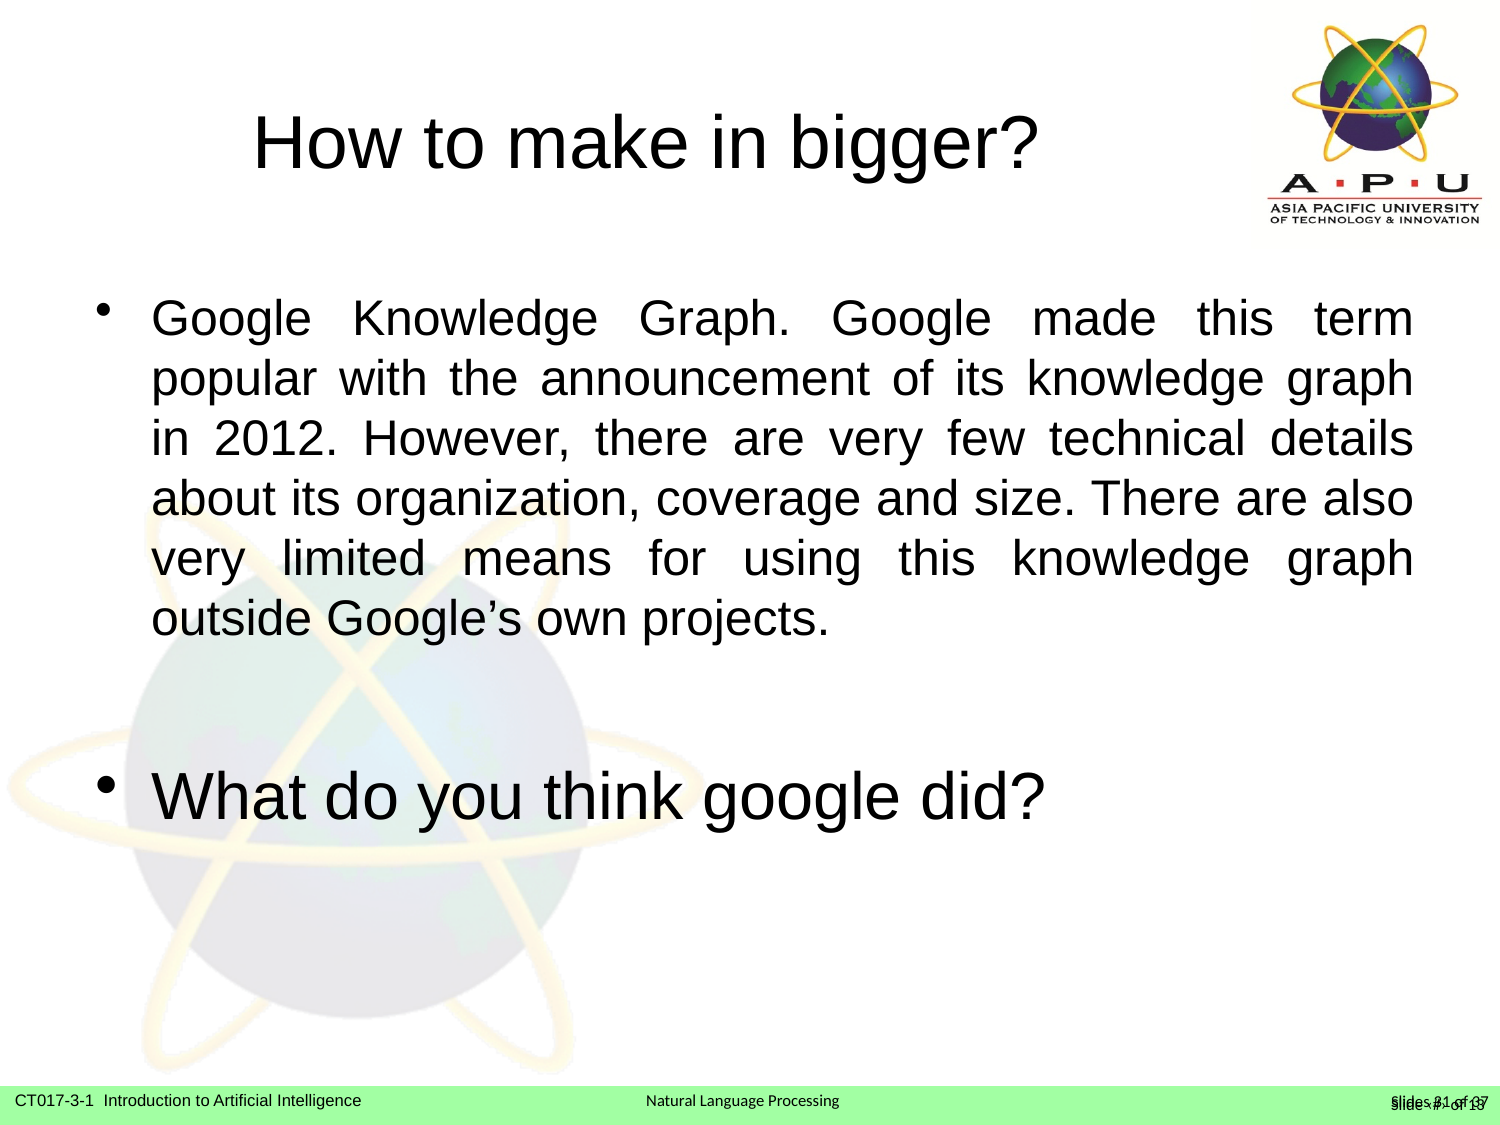

# How to make in bigger?
Google Knowledge Graph. Google made this term popular with the announcement of its knowledge graph in 2012. However, there are very few technical details about its organization, coverage and size. There are also very limited means for using this knowledge graph outside Google’s own projects.

What do you think google did?

Slide ‹#› of 13